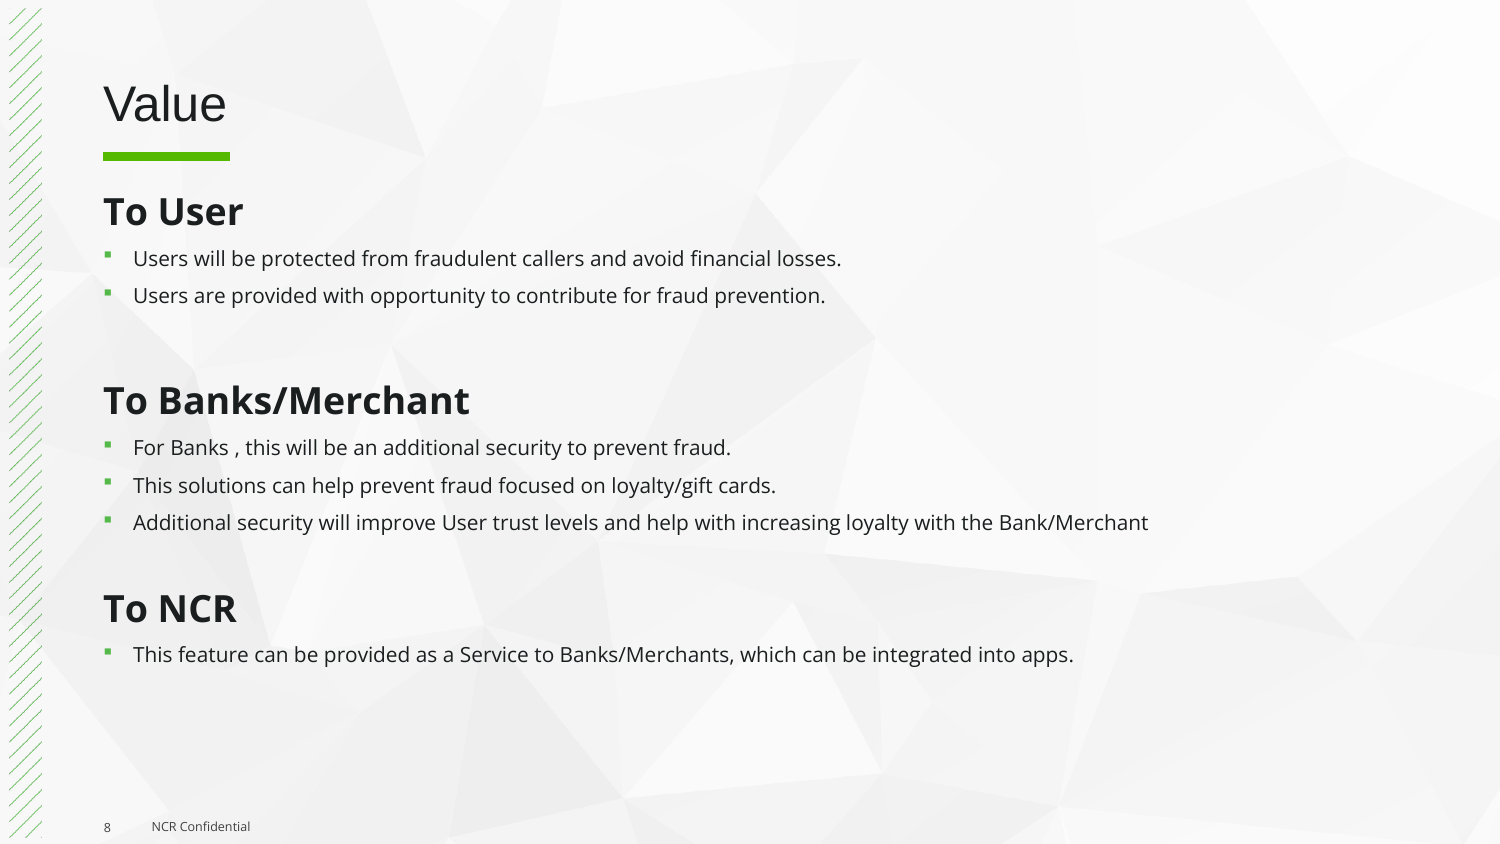

# Value
To User
Users will be protected from fraudulent callers and avoid financial losses.
Users are provided with opportunity to contribute for fraud prevention.

To Banks/Merchant
For Banks , this will be an additional security to prevent fraud.
This solutions can help prevent fraud focused on loyalty/gift cards.
Additional security will improve User trust levels and help with increasing loyalty with the Bank/Merchant

To NCR
This feature can be provided as a Service to Banks/Merchants, which can be integrated into apps.

8
NCR Confidential